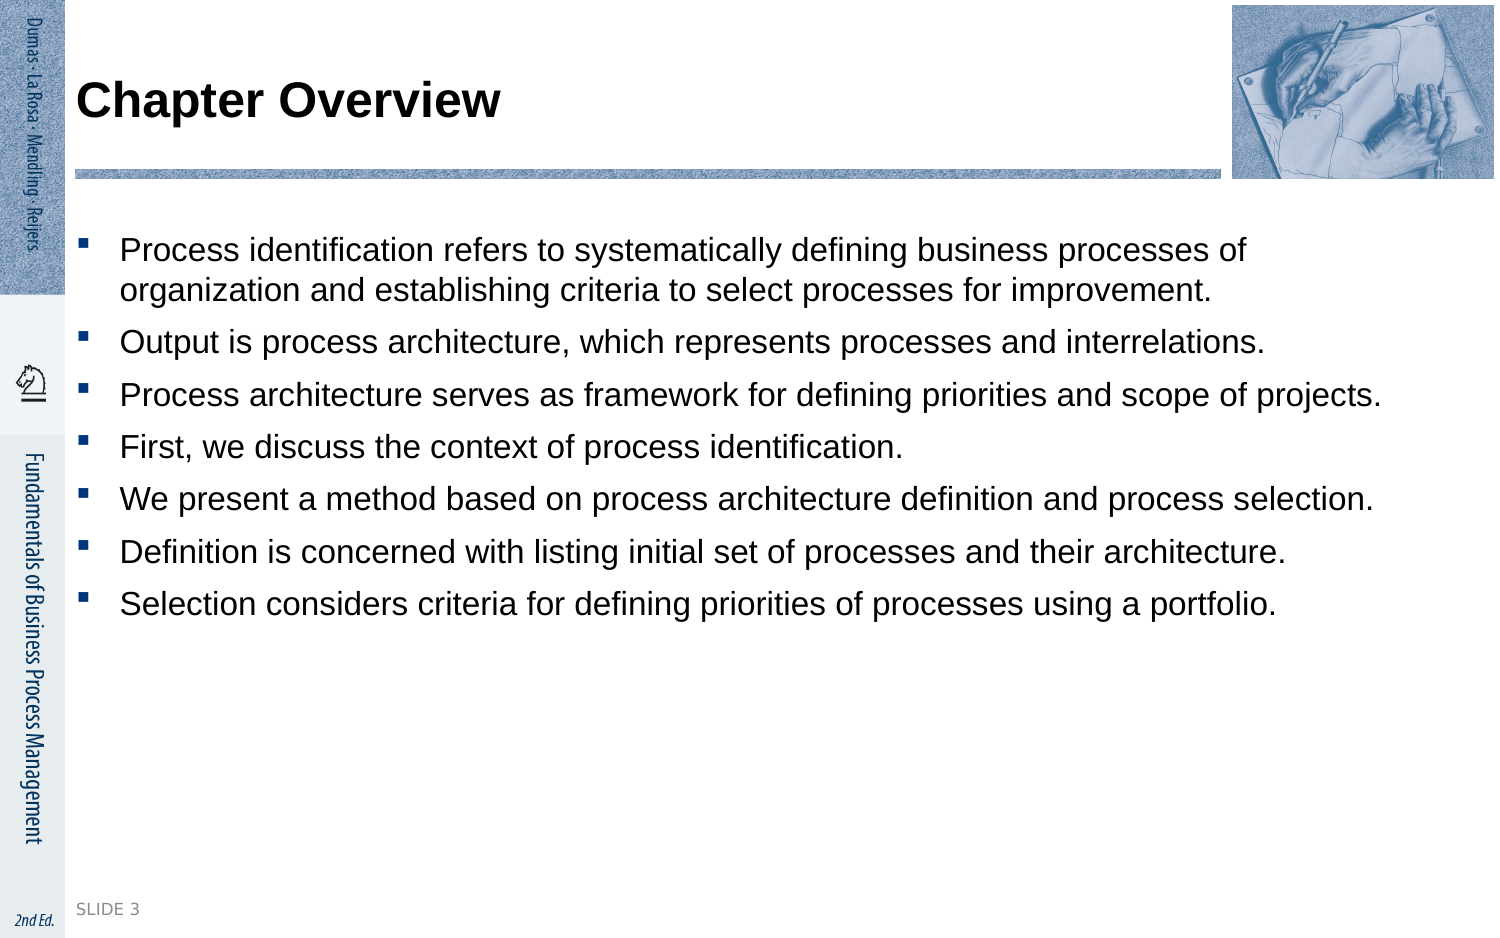

# Chapter Overview
Process identification refers to systematically defining business processes of organization and establishing criteria to select processes for improvement.
Output is process architecture, which represents processes and interrelations.
Process architecture serves as framework for defining priorities and scope of projects.
First, we discuss the context of process identification.
We present a method based on process architecture definition and process selection.
Definition is concerned with listing initial set of processes and their architecture.
Selection considers criteria for defining priorities of processes using a portfolio.
Slide 3